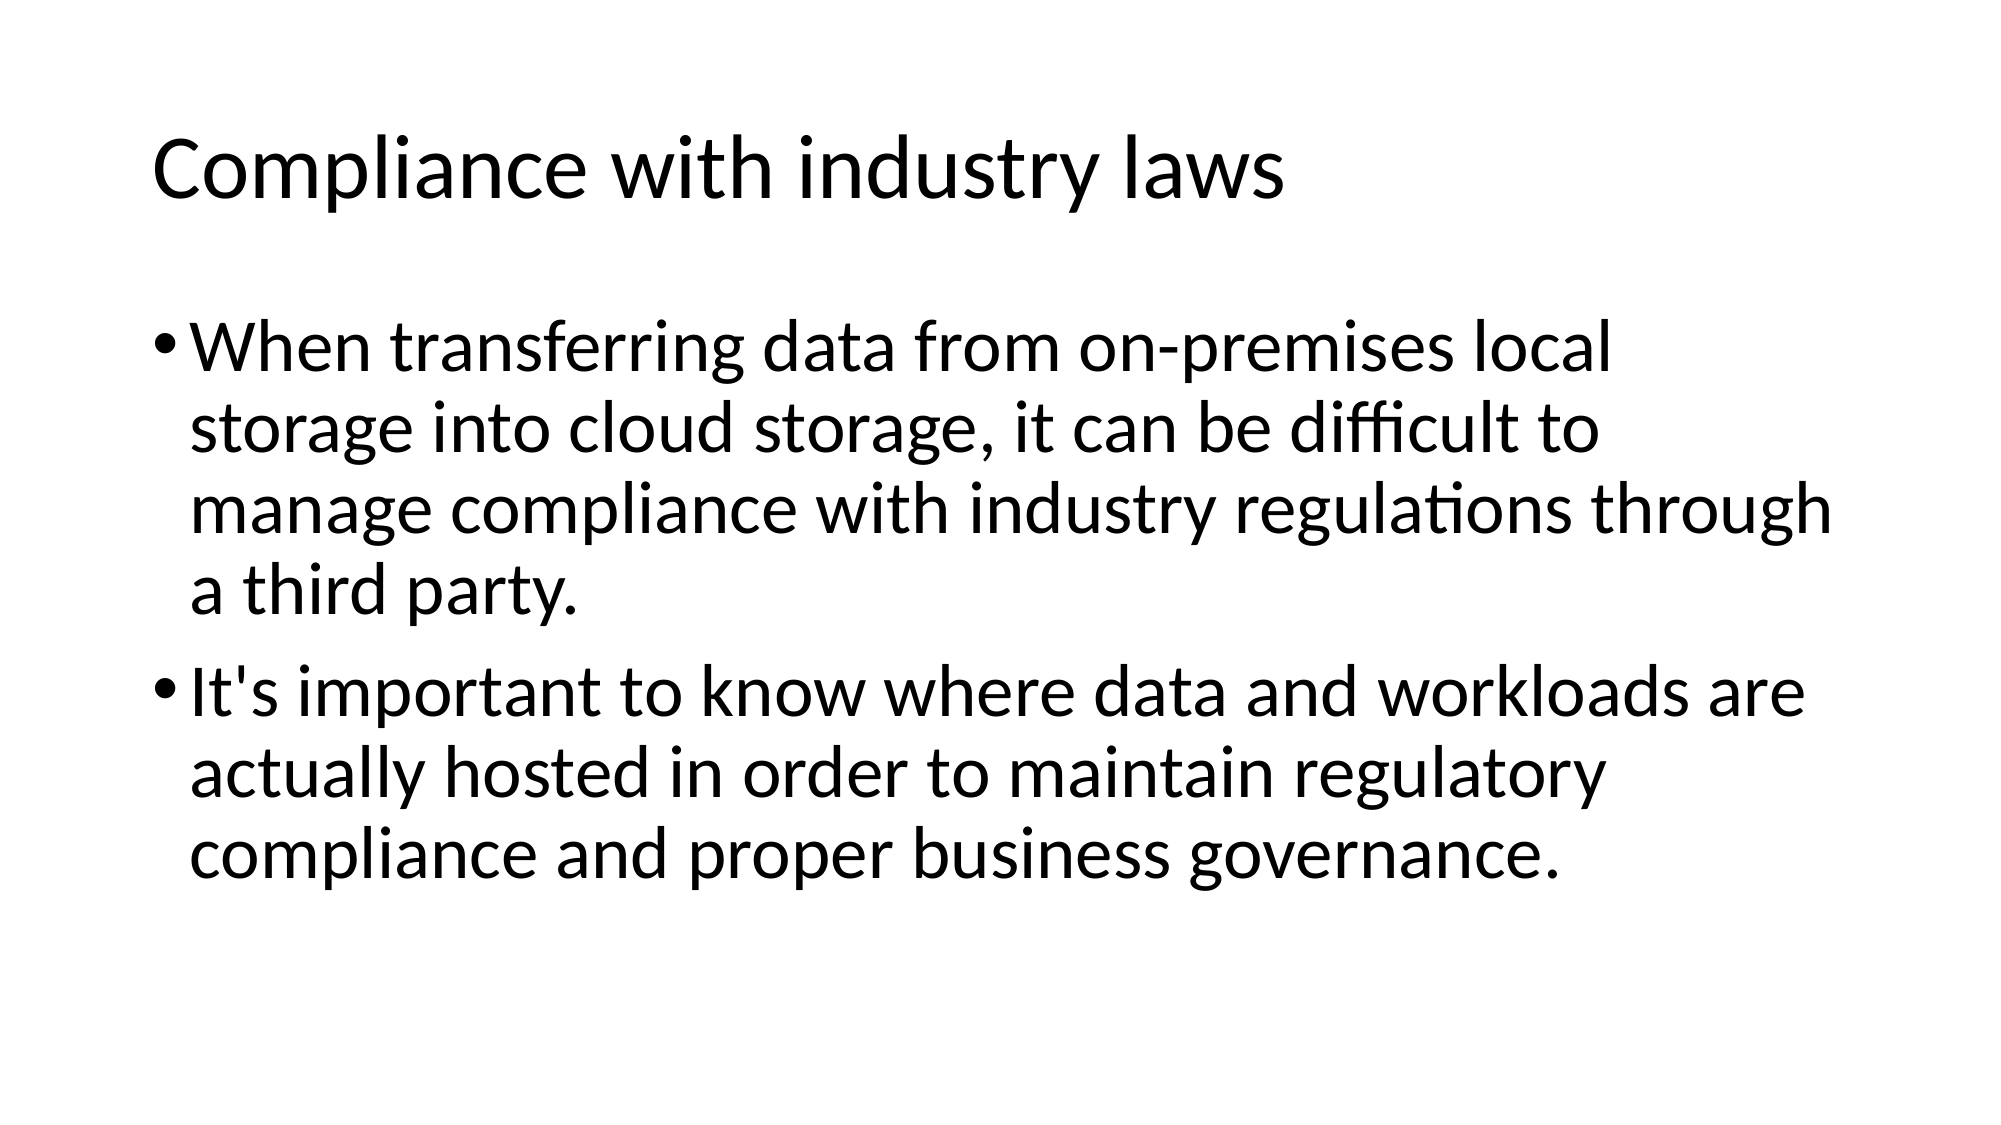

# Compliance with industry laws
When transferring data from on-premises local storage into cloud storage, it can be difficult to manage compliance with industry regulations through a third party.
It's important to know where data and workloads are actually hosted in order to maintain regulatory compliance and proper business governance.